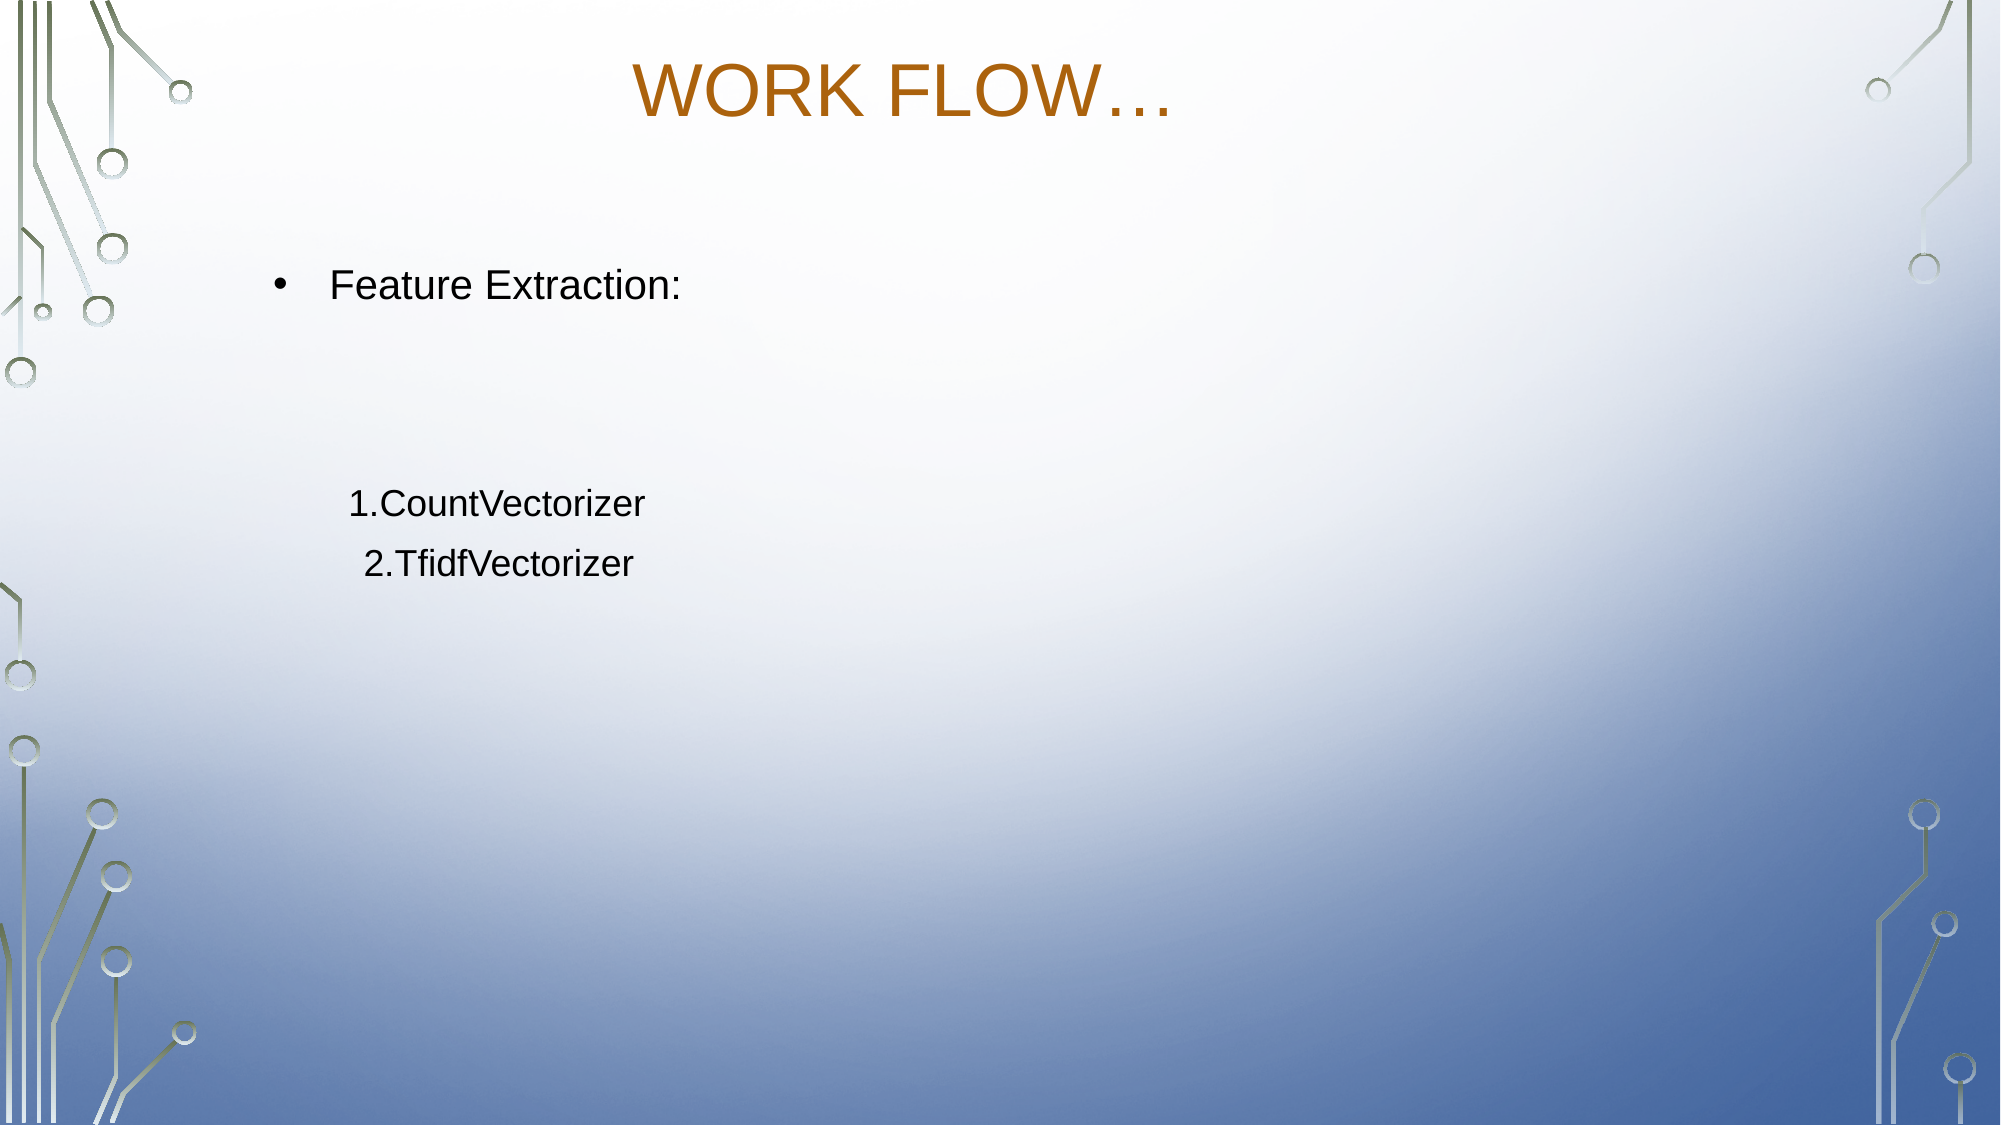

# Work Flow…
Feature Extraction:
1.CountVectorizer
2.TfidfVectorizer